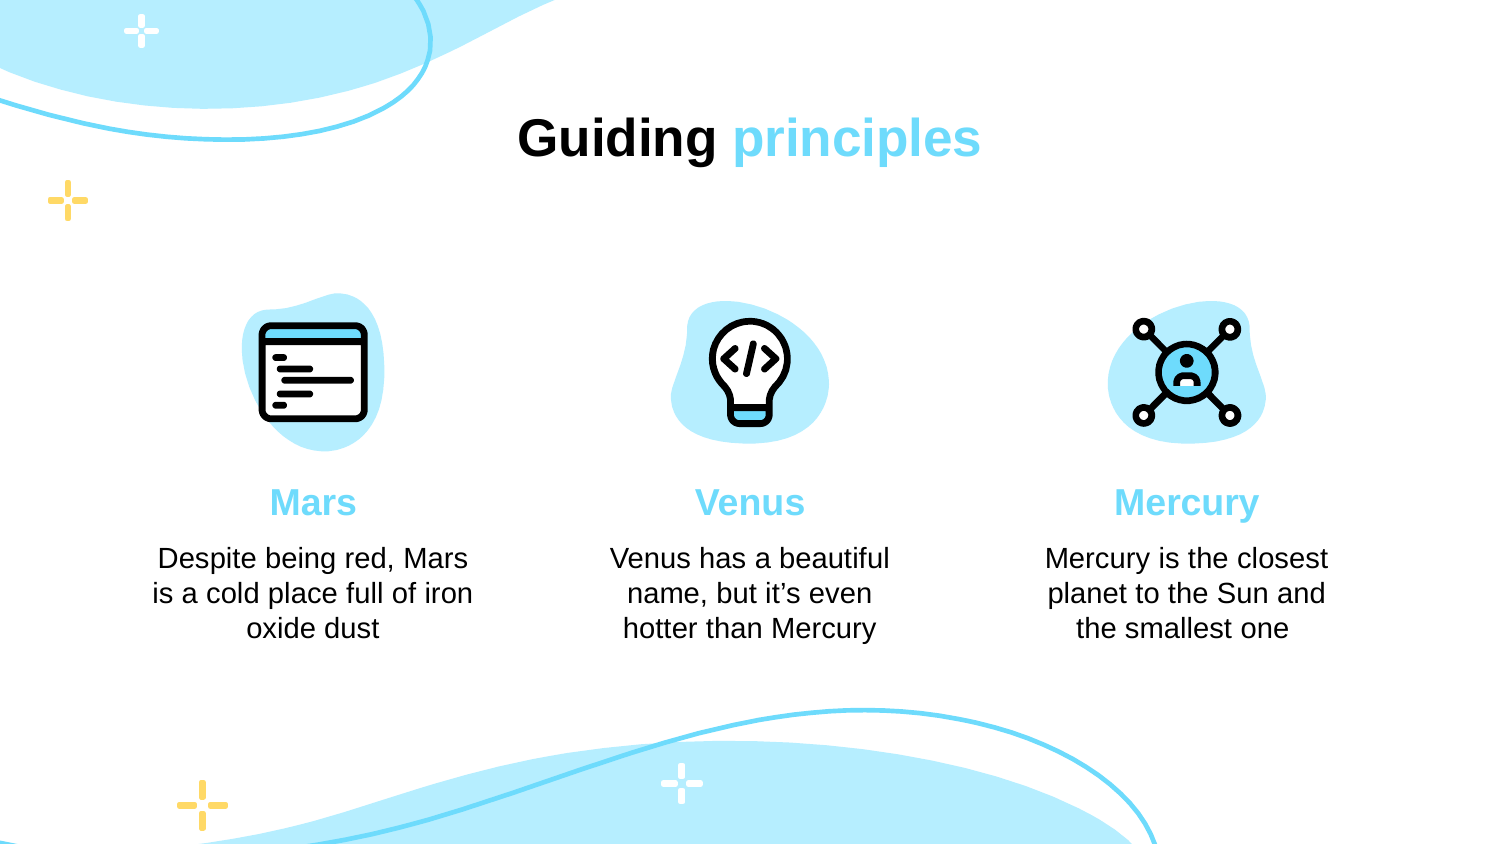

# Guiding principles

Mars
Venus
Mercury
Despite being red, Mars is a cold place full of iron oxide dust

Venus has a beautiful name, but it’s even hotter than Mercury
Mercury is the closest planet to the Sun and the smallest one